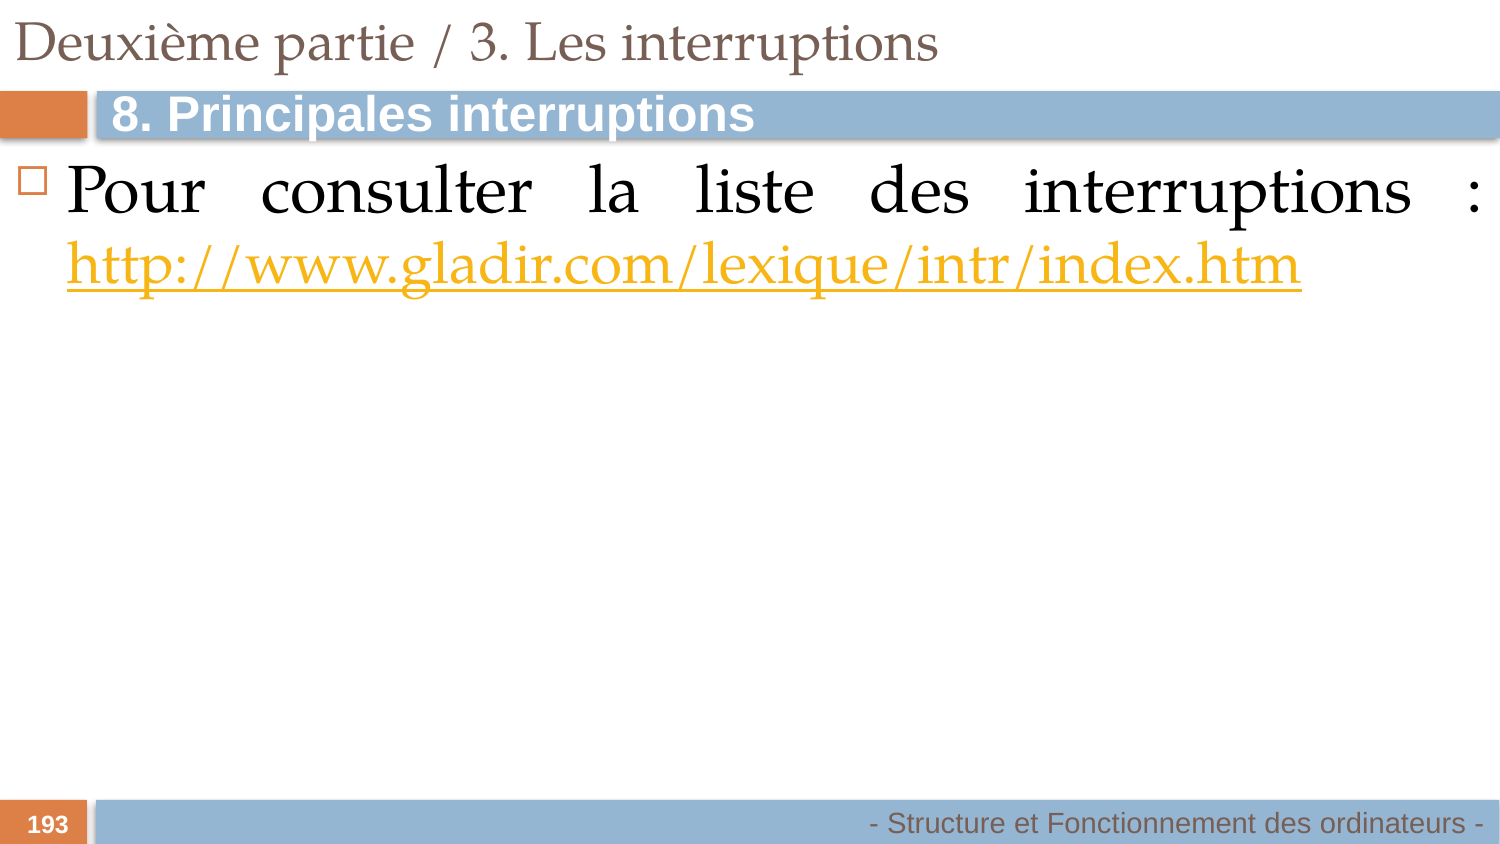

# Deuxième partie / 3. Les interruptions
8. Principales interruptions
Pour consulter la liste des interruptions : http://www.gladir.com/lexique/intr/index.htm

- Structure et Fonctionnement des ordinateurs -